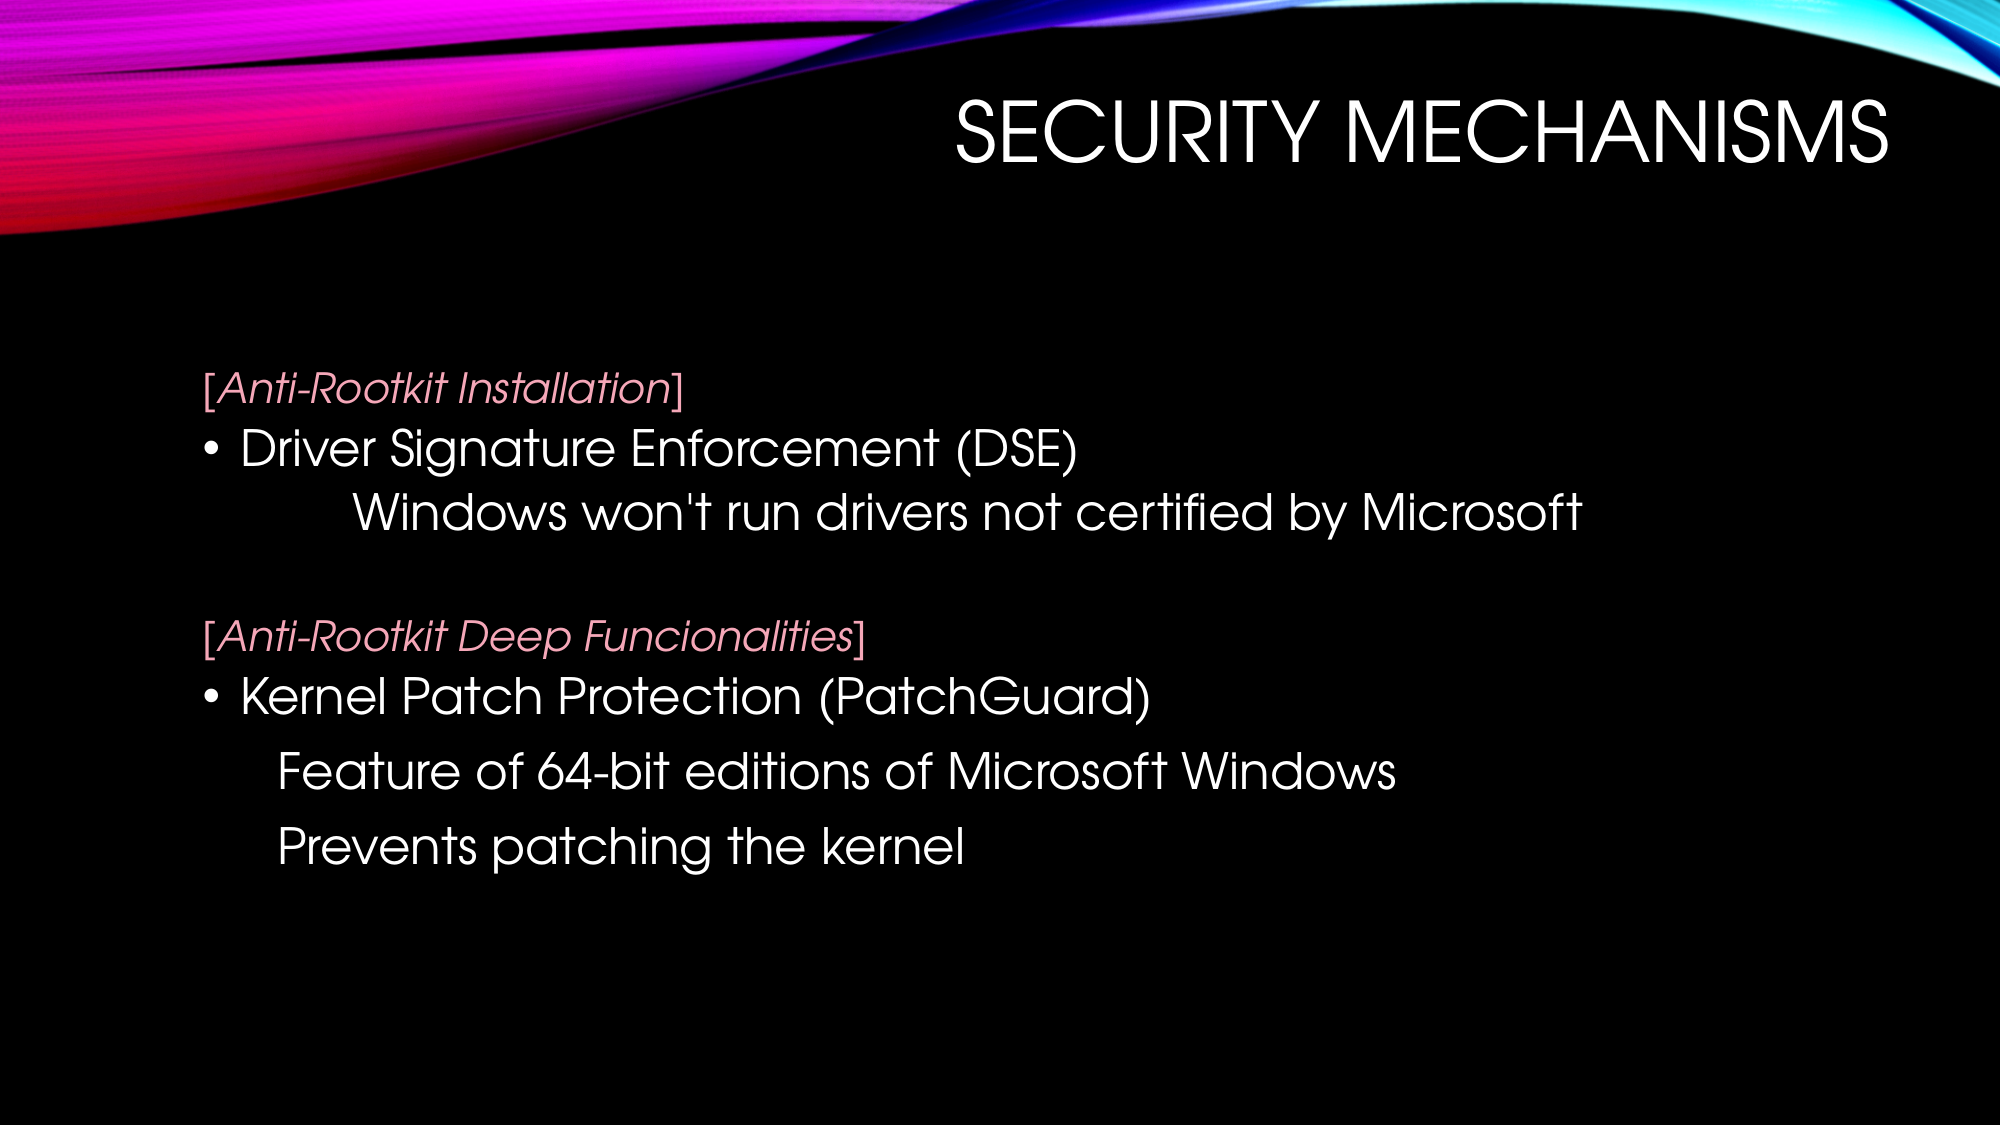

Security Mechanisms
[Anti-Rootkit Installation]
Driver Signature Enforcement (DSE)
	Windows won't run drivers not certified by Microsoft

[Anti-Rootkit Deep Funcionalities]
Kernel Patch Protection (PatchGuard)
	Feature of 64-bit editions of Microsoft Windows
	Prevents patching the kernel